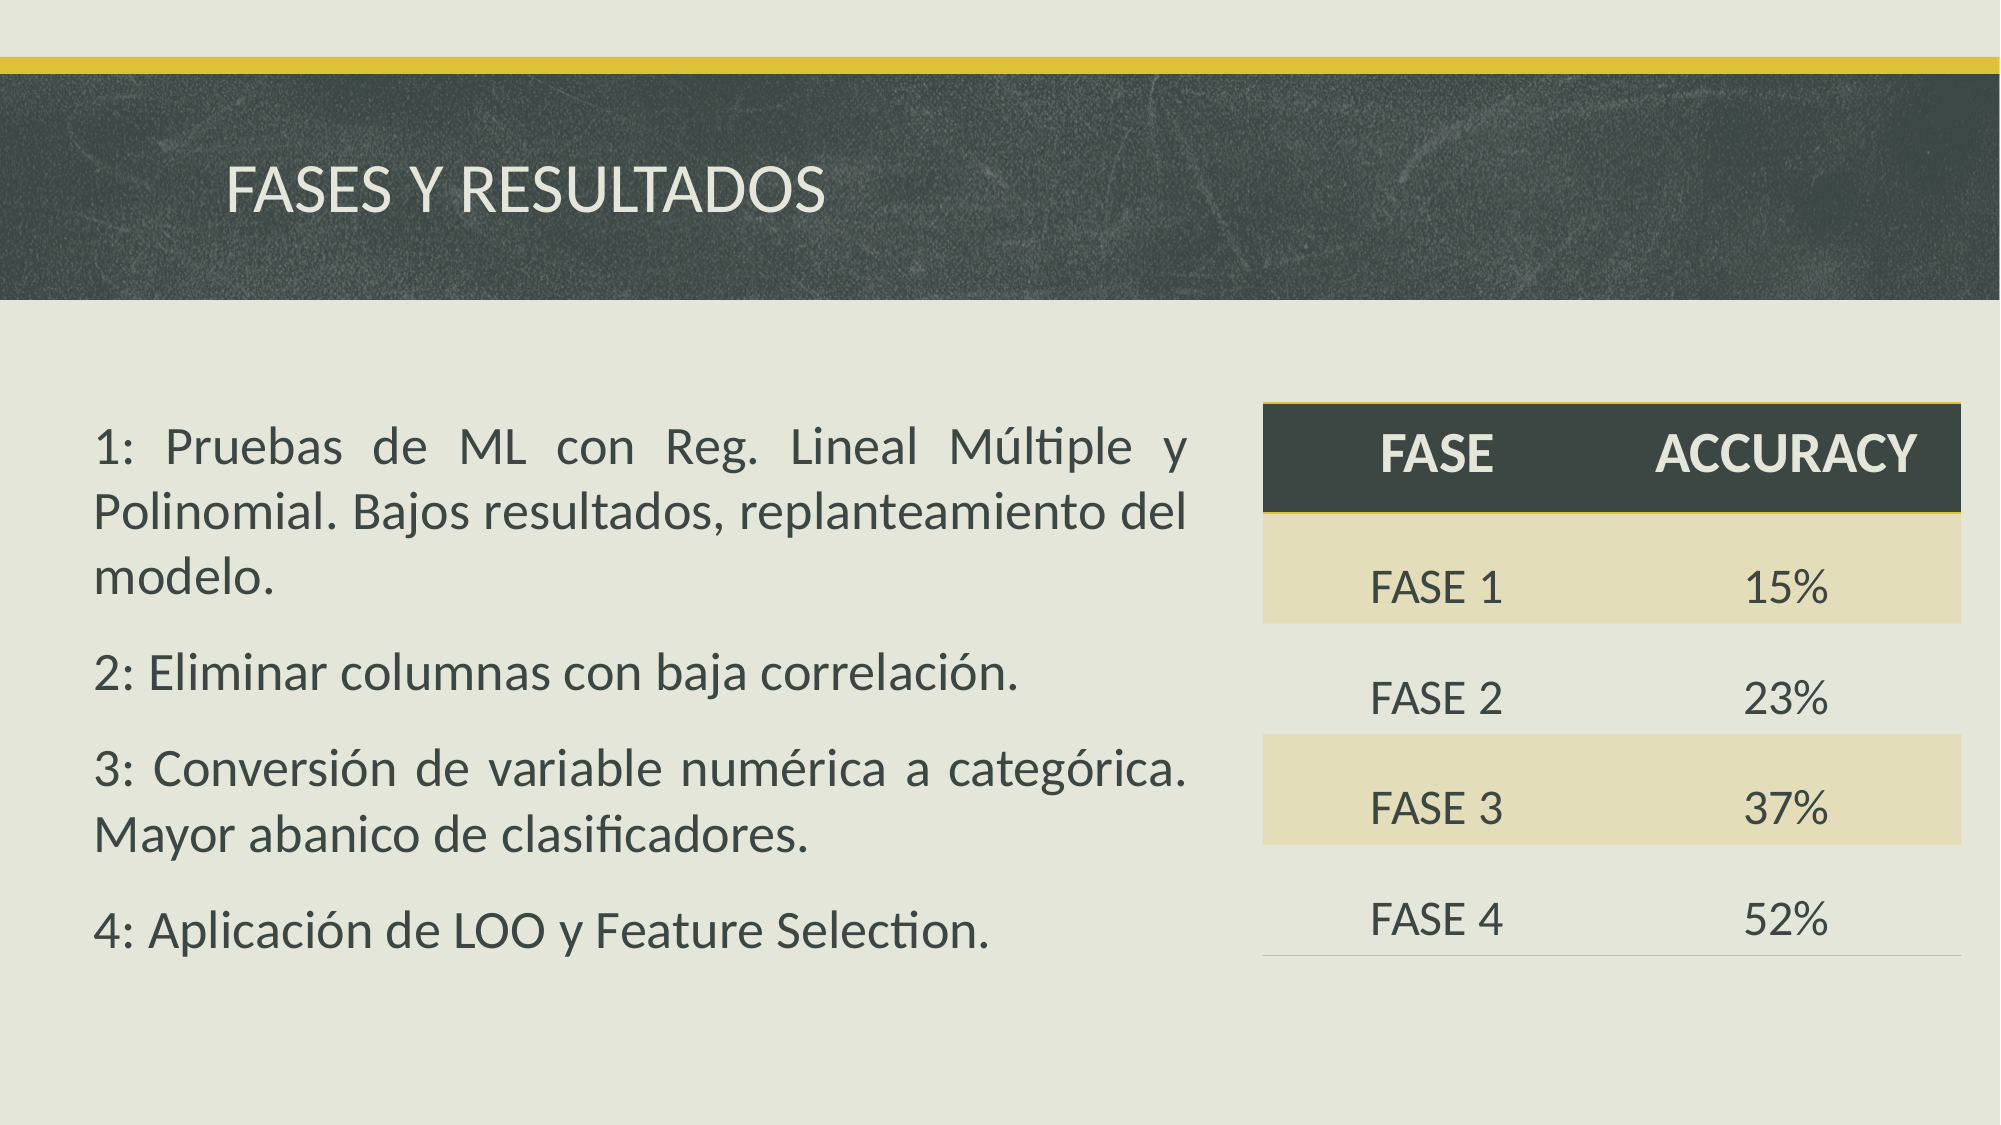

# FASES Y RESULTADOS
1: Pruebas de ML con Reg. Lineal Múltiple y Polinomial. Bajos resultados, replanteamiento del modelo.
2: Eliminar columnas con baja correlación.
3: Conversión de variable numérica a categórica. Mayor abanico de clasificadores.
4: Aplicación de LOO y Feature Selection.
| FASE | ACCURACY |
| --- | --- |
| FASE 1 | 15% |
| FASE 2 | 23% |
| FASE 3 | 37% |
| FASE 4 | 52% |